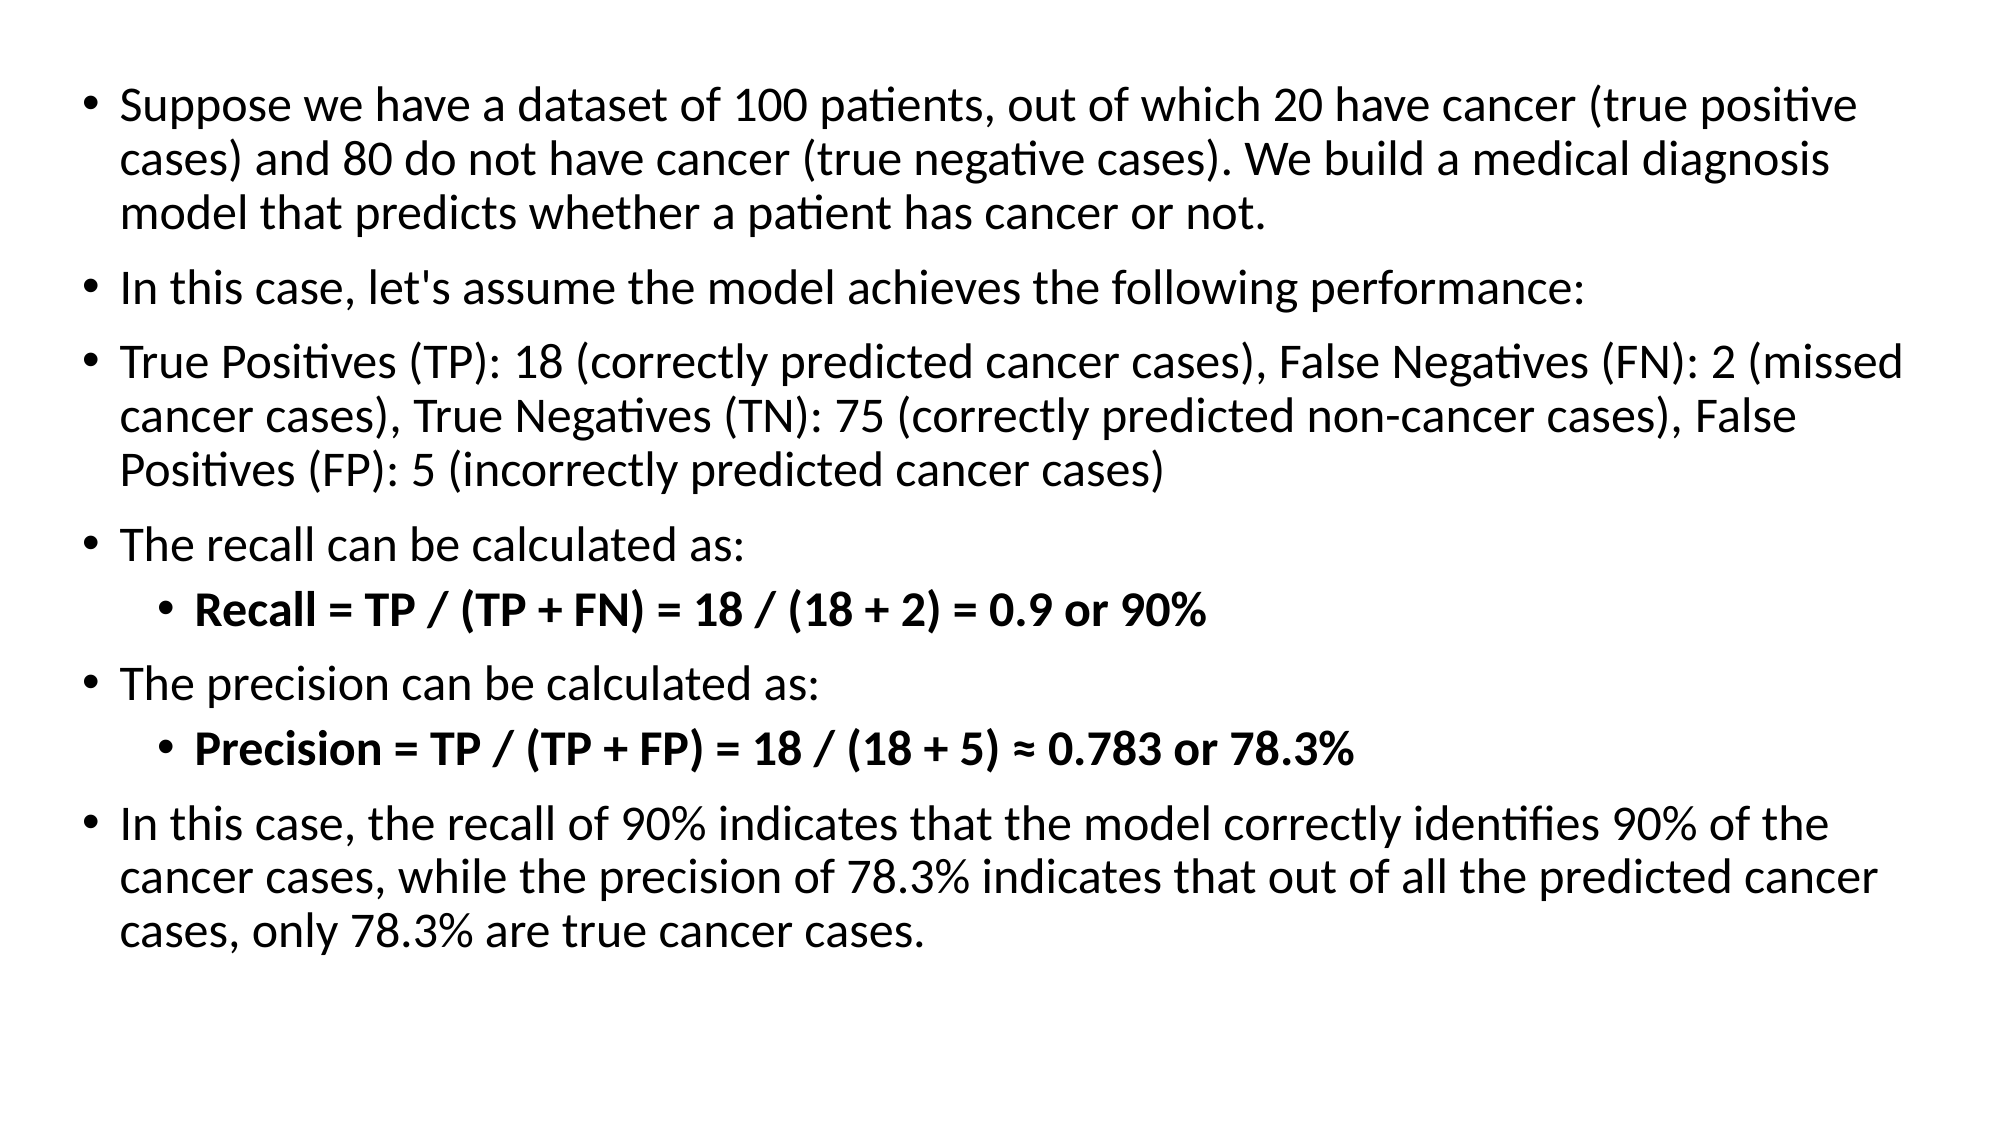

Suppose we have a dataset of 100 patients, out of which 20 have cancer (true positive cases) and 80 do not have cancer (true negative cases). We build a medical diagnosis model that predicts whether a patient has cancer or not.
In this case, let's assume the model achieves the following performance:
True Positives (TP): 18 (correctly predicted cancer cases), False Negatives (FN): 2 (missed cancer cases), True Negatives (TN): 75 (correctly predicted non-cancer cases), False Positives (FP): 5 (incorrectly predicted cancer cases)
The recall can be calculated as:
Recall = TP / (TP + FN) = 18 / (18 + 2) = 0.9 or 90%
The precision can be calculated as:
Precision = TP / (TP + FP) = 18 / (18 + 5) ≈ 0.783 or 78.3%
In this case, the recall of 90% indicates that the model correctly identifies 90% of the cancer cases, while the precision of 78.3% indicates that out of all the predicted cancer cases, only 78.3% are true cancer cases.